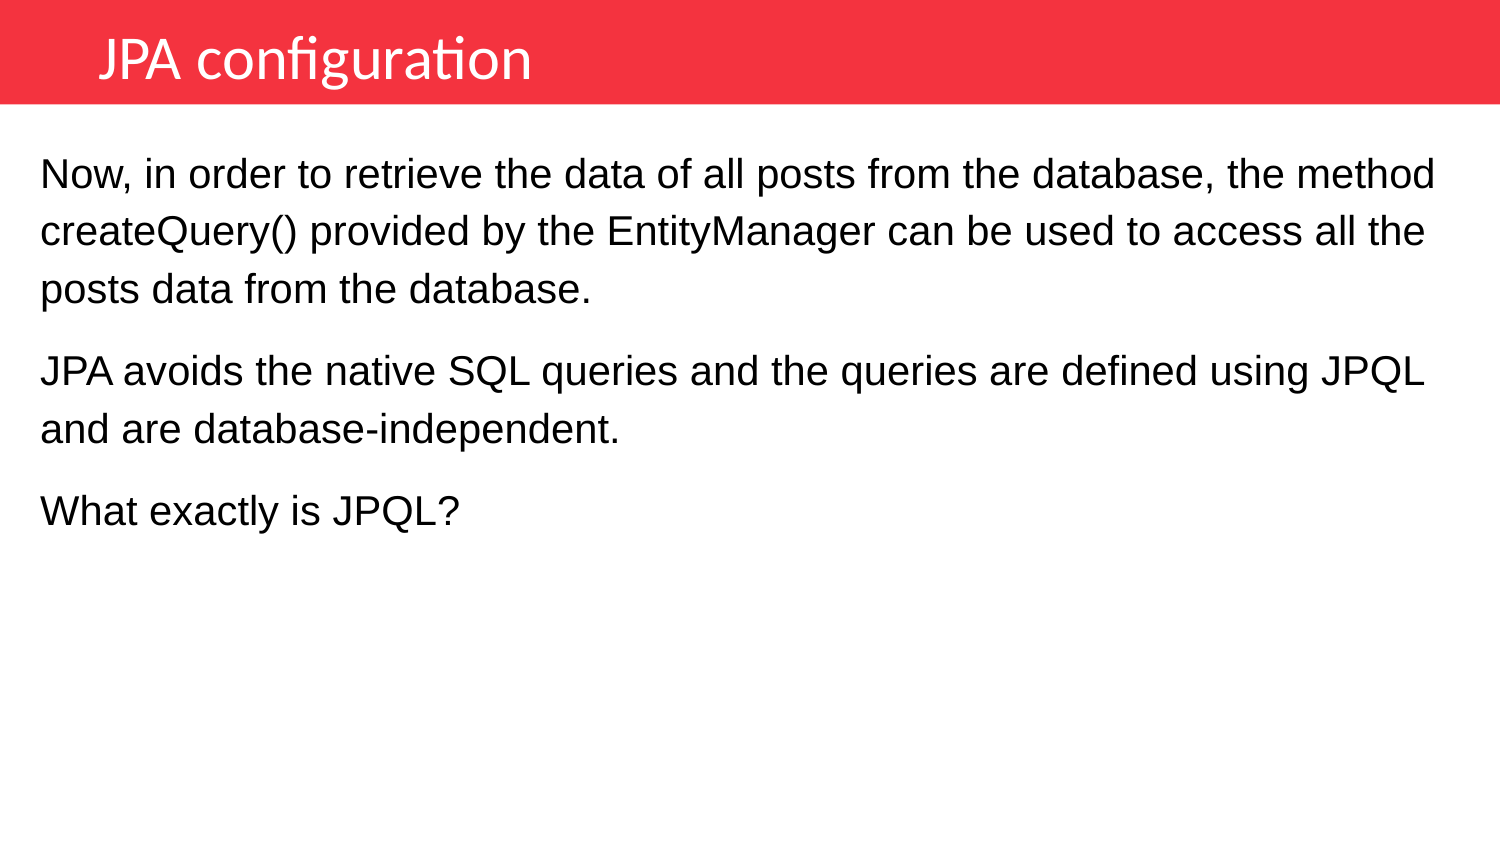

JPA configuration

Now, in order to retrieve the data of all posts from the database, the method createQuery() provided by the EntityManager can be used to access all the posts data from the database.
JPA avoids the native SQL queries and the queries are defined using JPQL and are database-independent.
What exactly is JPQL?